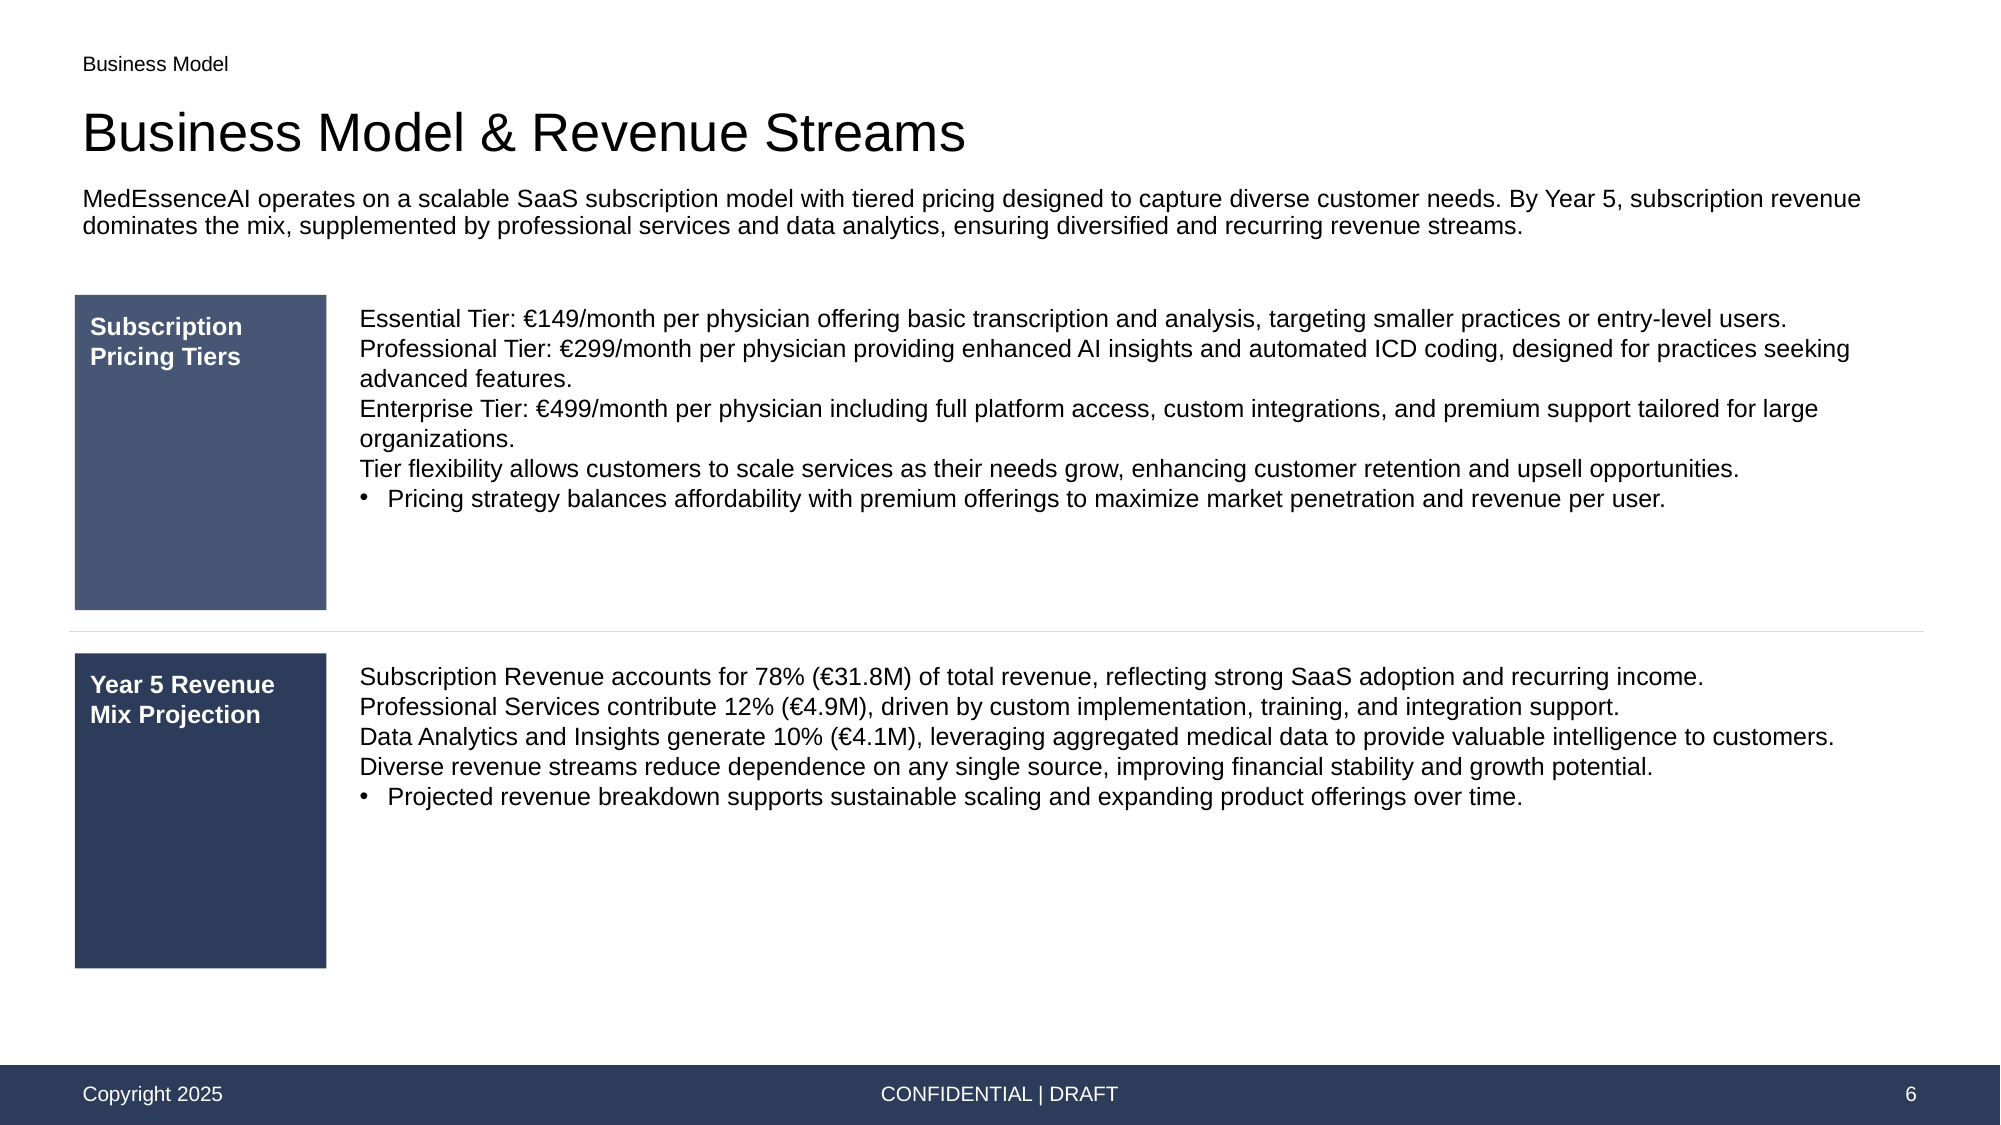

Business Model
# Business Model & Revenue Streams
MedEssenceAI operates on a scalable SaaS subscription model with tiered pricing designed to capture diverse customer needs. By Year 5, subscription revenue dominates the mix, supplemented by professional services and data analytics, ensuring diversified and recurring revenue streams.
Subscription Pricing Tiers
Essential Tier: €149/month per physician offering basic transcription and analysis, targeting smaller practices or entry-level users.
Professional Tier: €299/month per physician providing enhanced AI insights and automated ICD coding, designed for practices seeking advanced features.
Enterprise Tier: €499/month per physician including full platform access, custom integrations, and premium support tailored for large organizations.
Tier flexibility allows customers to scale services as their needs grow, enhancing customer retention and upsell opportunities.
Pricing strategy balances affordability with premium offerings to maximize market penetration and revenue per user.
Year 5 Revenue Mix Projection
Subscription Revenue accounts for 78% (€31.8M) of total revenue, reflecting strong SaaS adoption and recurring income.
Professional Services contribute 12% (€4.9M), driven by custom implementation, training, and integration support.
Data Analytics and Insights generate 10% (€4.1M), leveraging aggregated medical data to provide valuable intelligence to customers.
Diverse revenue streams reduce dependence on any single source, improving financial stability and growth potential.
Projected revenue breakdown supports sustainable scaling and expanding product offerings over time.
CONFIDENTIAL | DRAFT
6